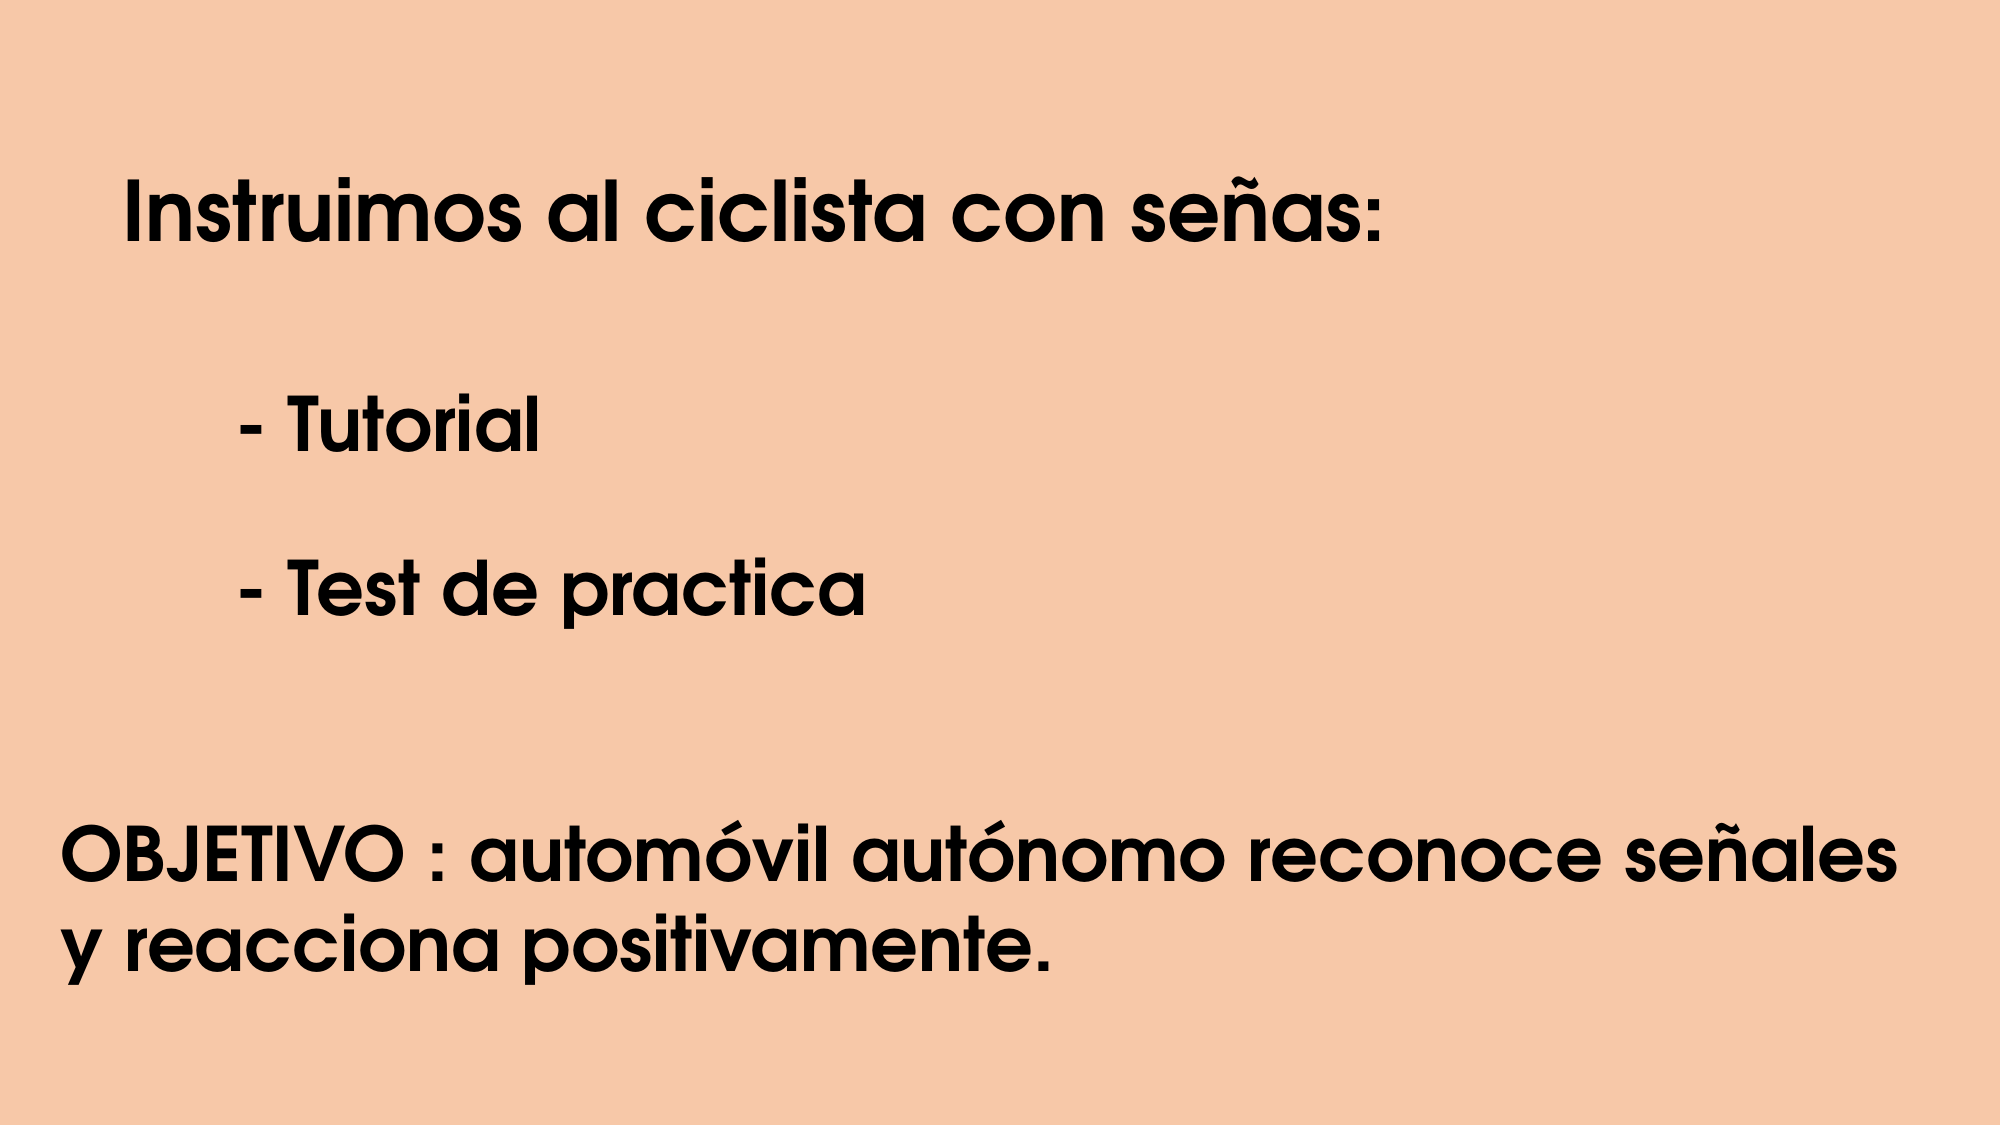

Instruimos al ciclista con señas:
- Tutorial
- Test de practica
OBJETIVO : automóvil autónomo reconoce señales y reacciona positivamente.